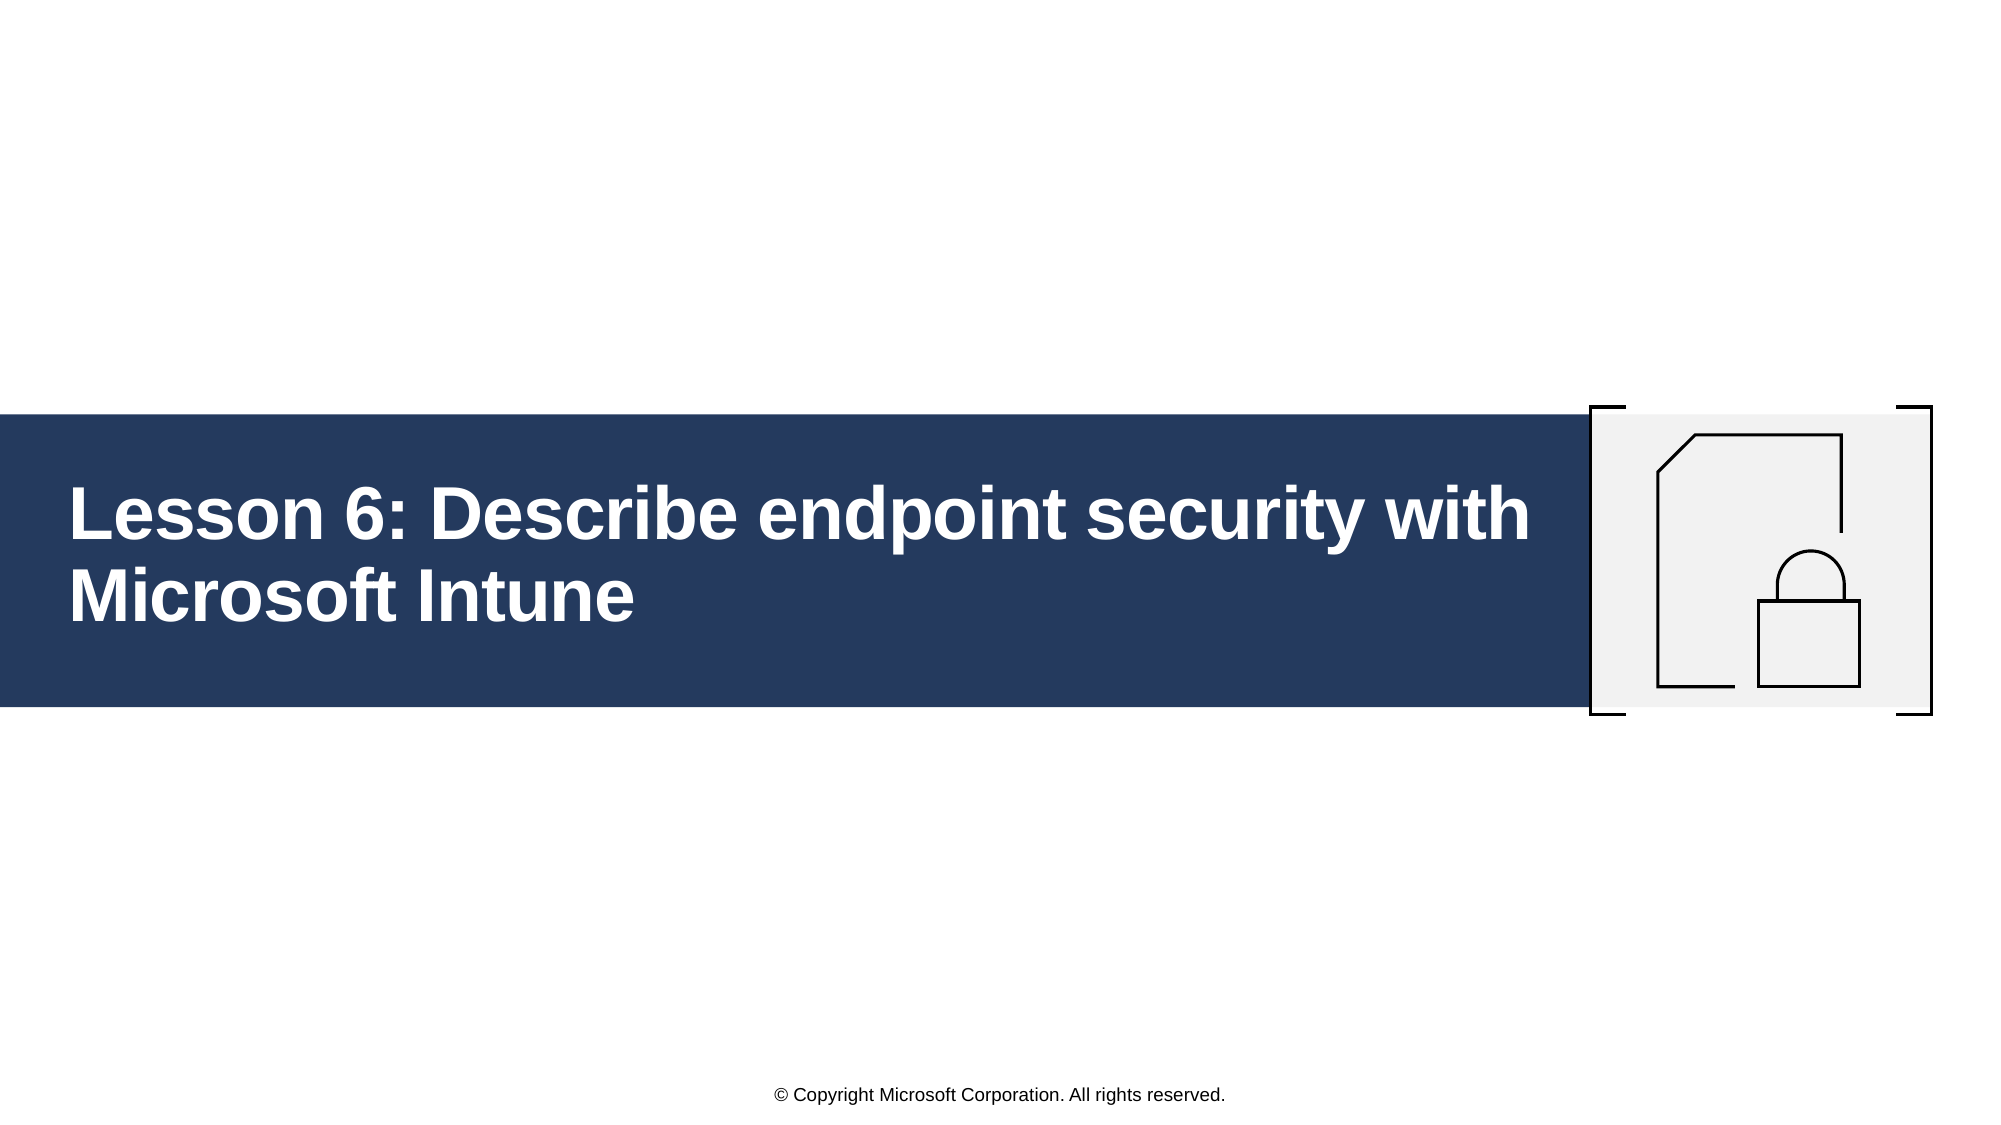

# Lesson 6: Describe endpoint security with Microsoft Intune